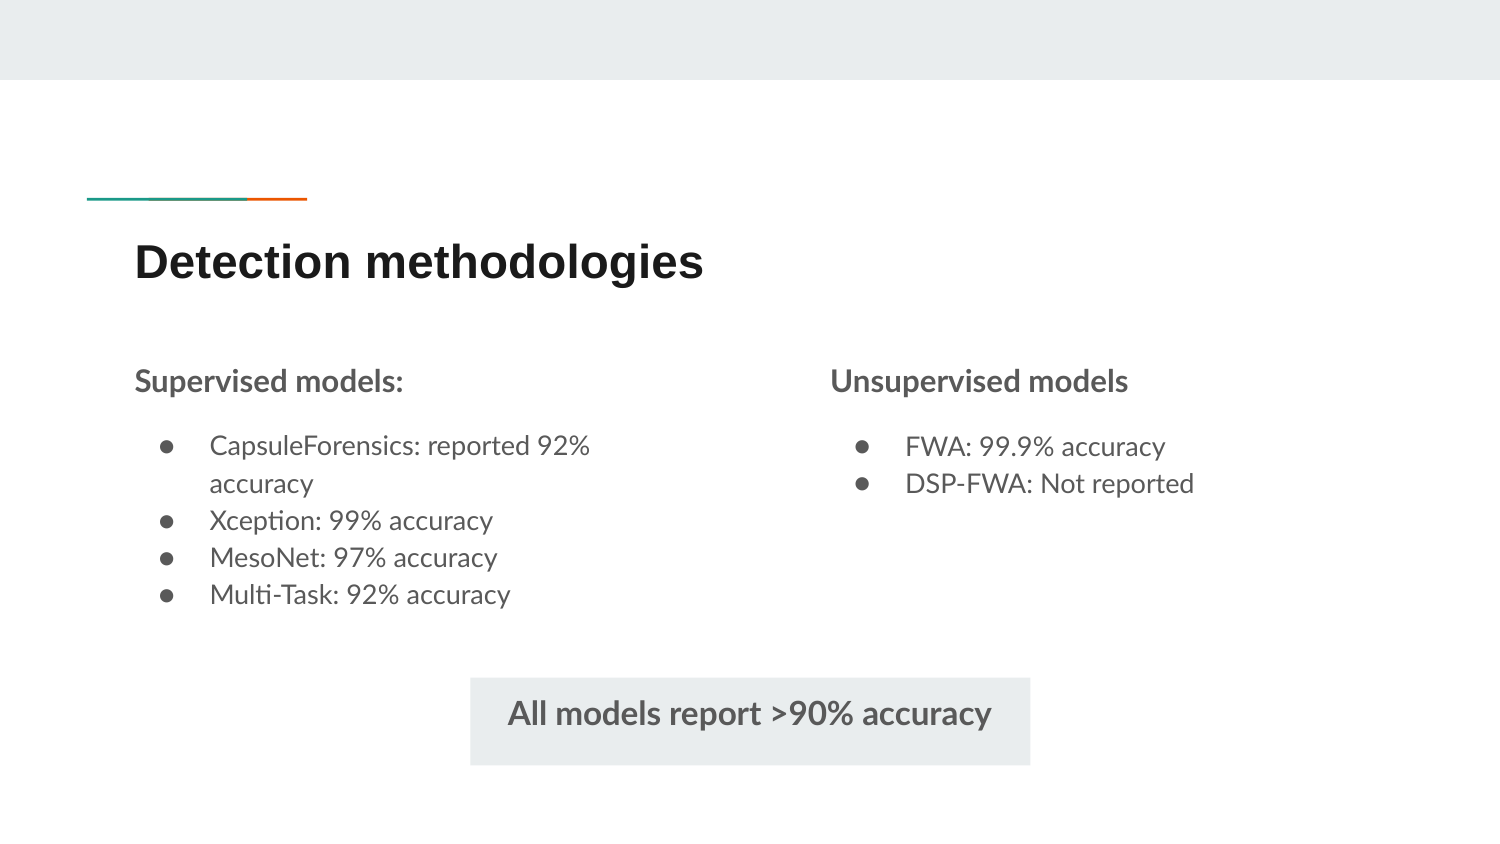

# Detection methodologies
Supervised models:
CapsuleForensics: reported 92% accuracy
Xception: 99% accuracy
MesoNet: 97% accuracy
Multi-Task: 92% accuracy
Unsupervised models
FWA: 99.9% accuracy
DSP-FWA: Not reported
All models report >90% accuracy